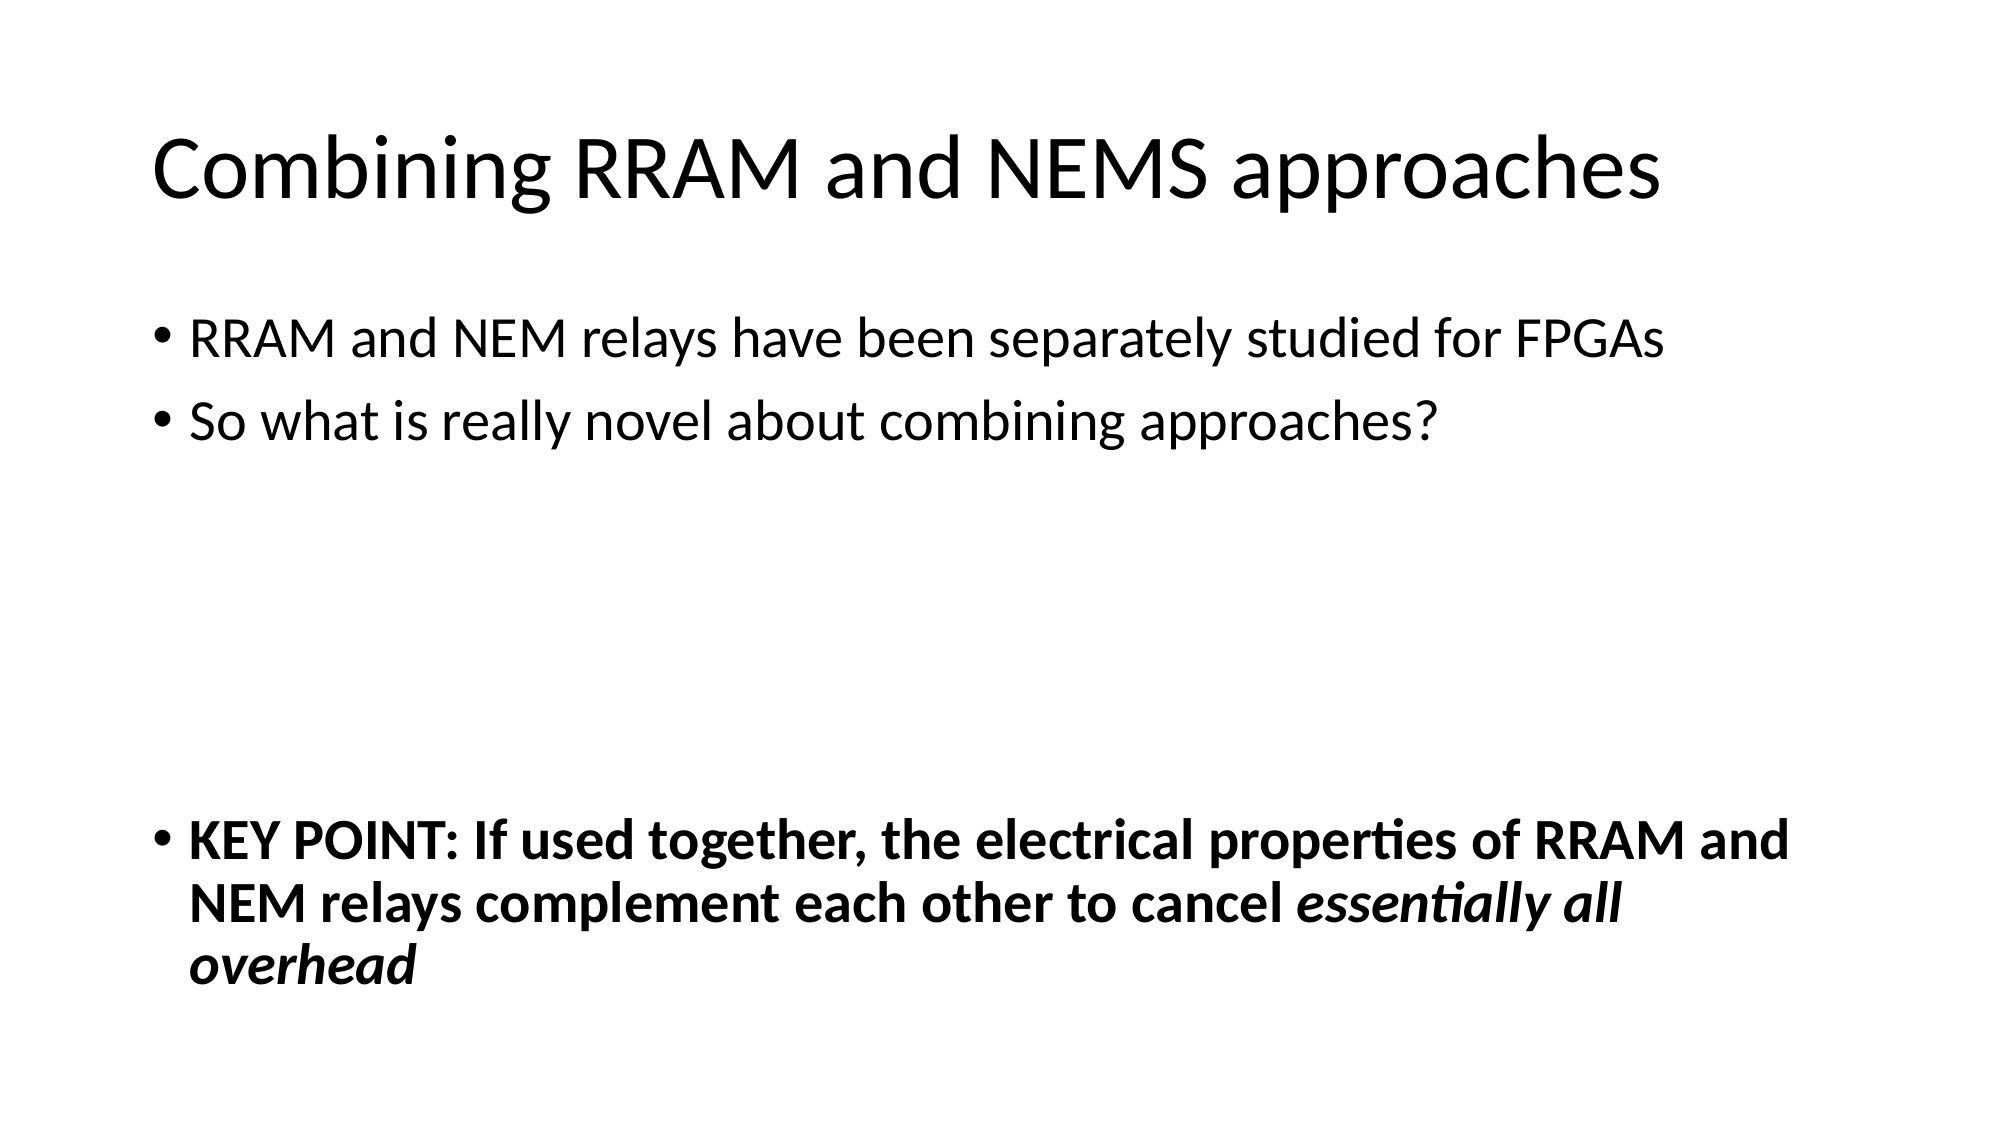

# Combining RRAM and NEMS approaches
RRAM and NEM relays have been separately studied for FPGAs
So what is really novel about combining approaches?

KEY POINT: If used together, the electrical properties of RRAM and NEM relays complement each other to cancel essentially all overhead